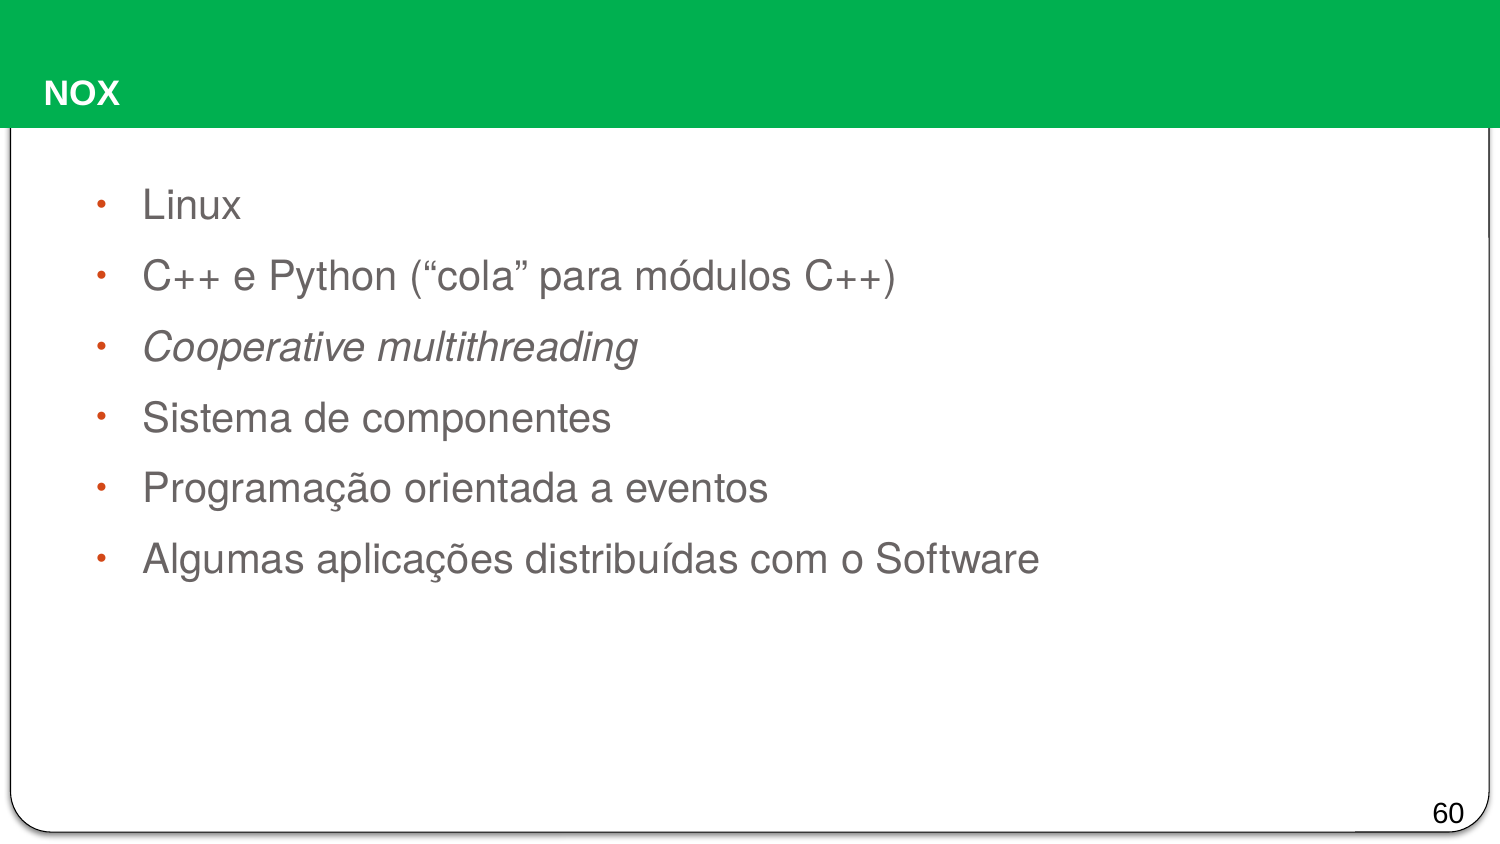

# NOX
Linux
C++ e Python (“cola” para módulos C++)
Cooperative multithreading
Sistema de componentes
Programação orientada a eventos
Algumas aplicações distribuídas com o Software
60